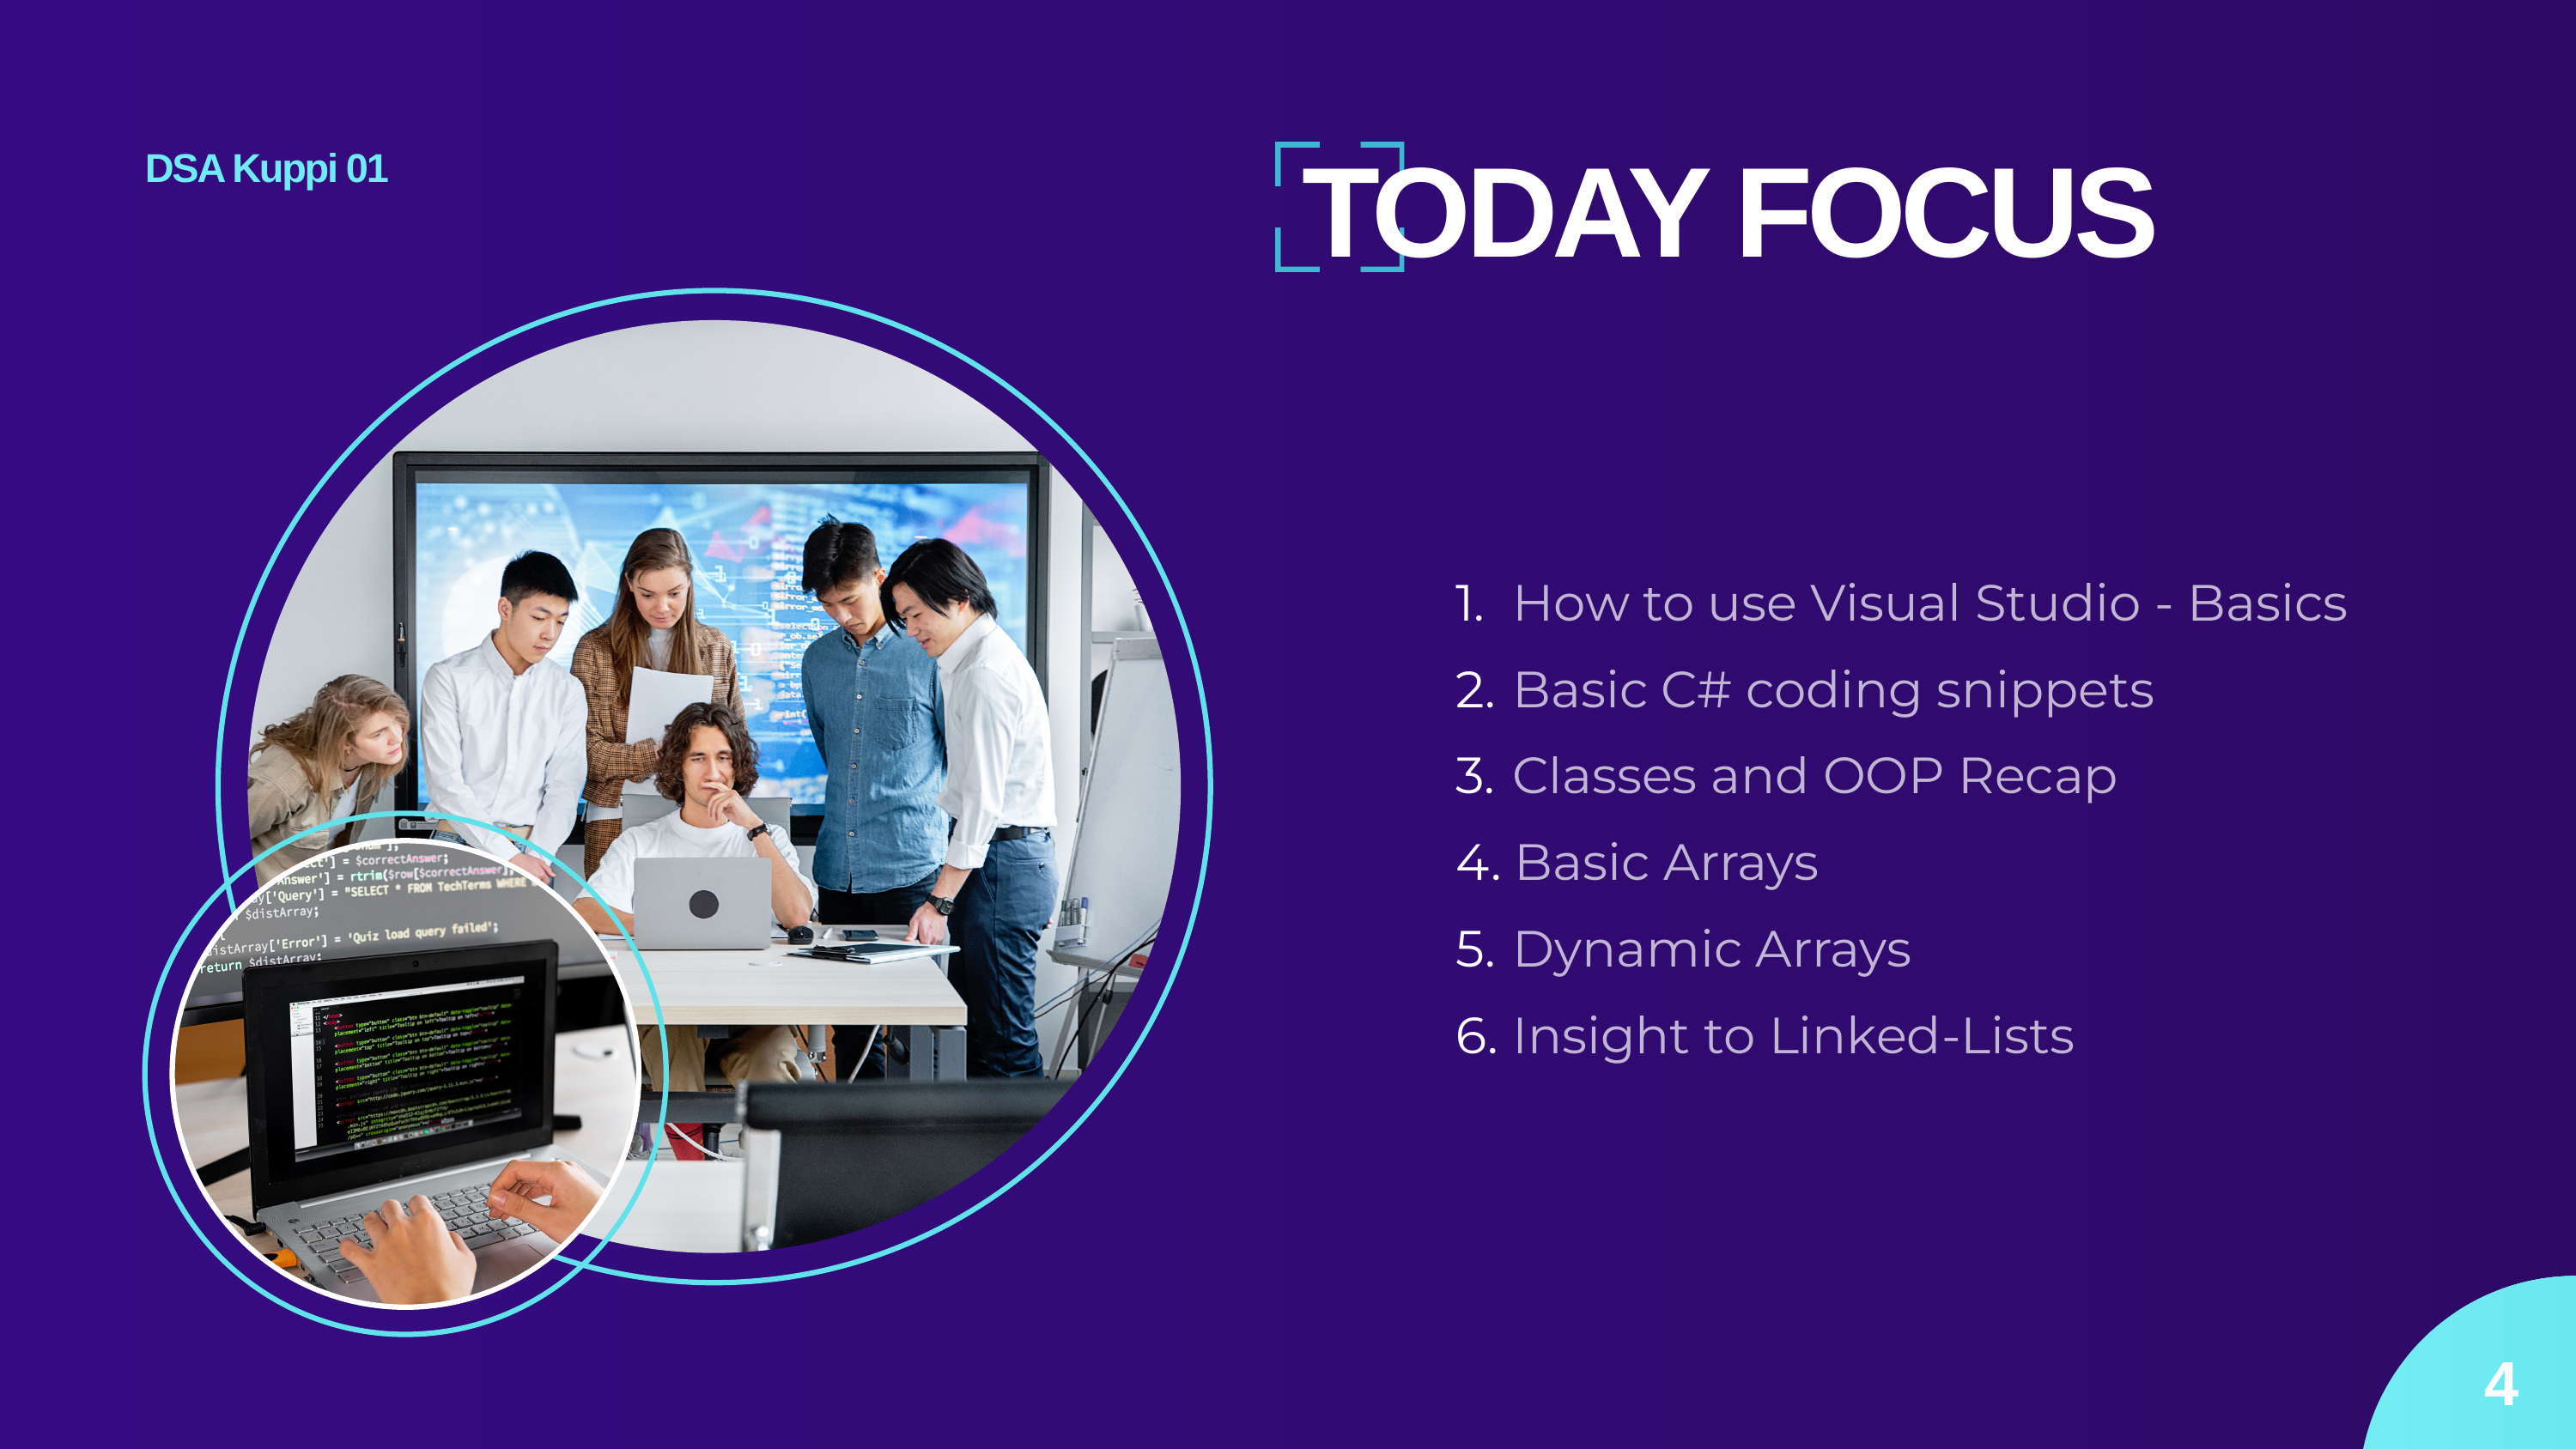

DSA Kuppi 01
TODAY FOCUS

 How to use Visual Studio - Basics
 Basic C# coding snippets
 Classes and OOP Recap
 Basic Arrays
 Dynamic Arrays
 Insight to Linked-Lists

4